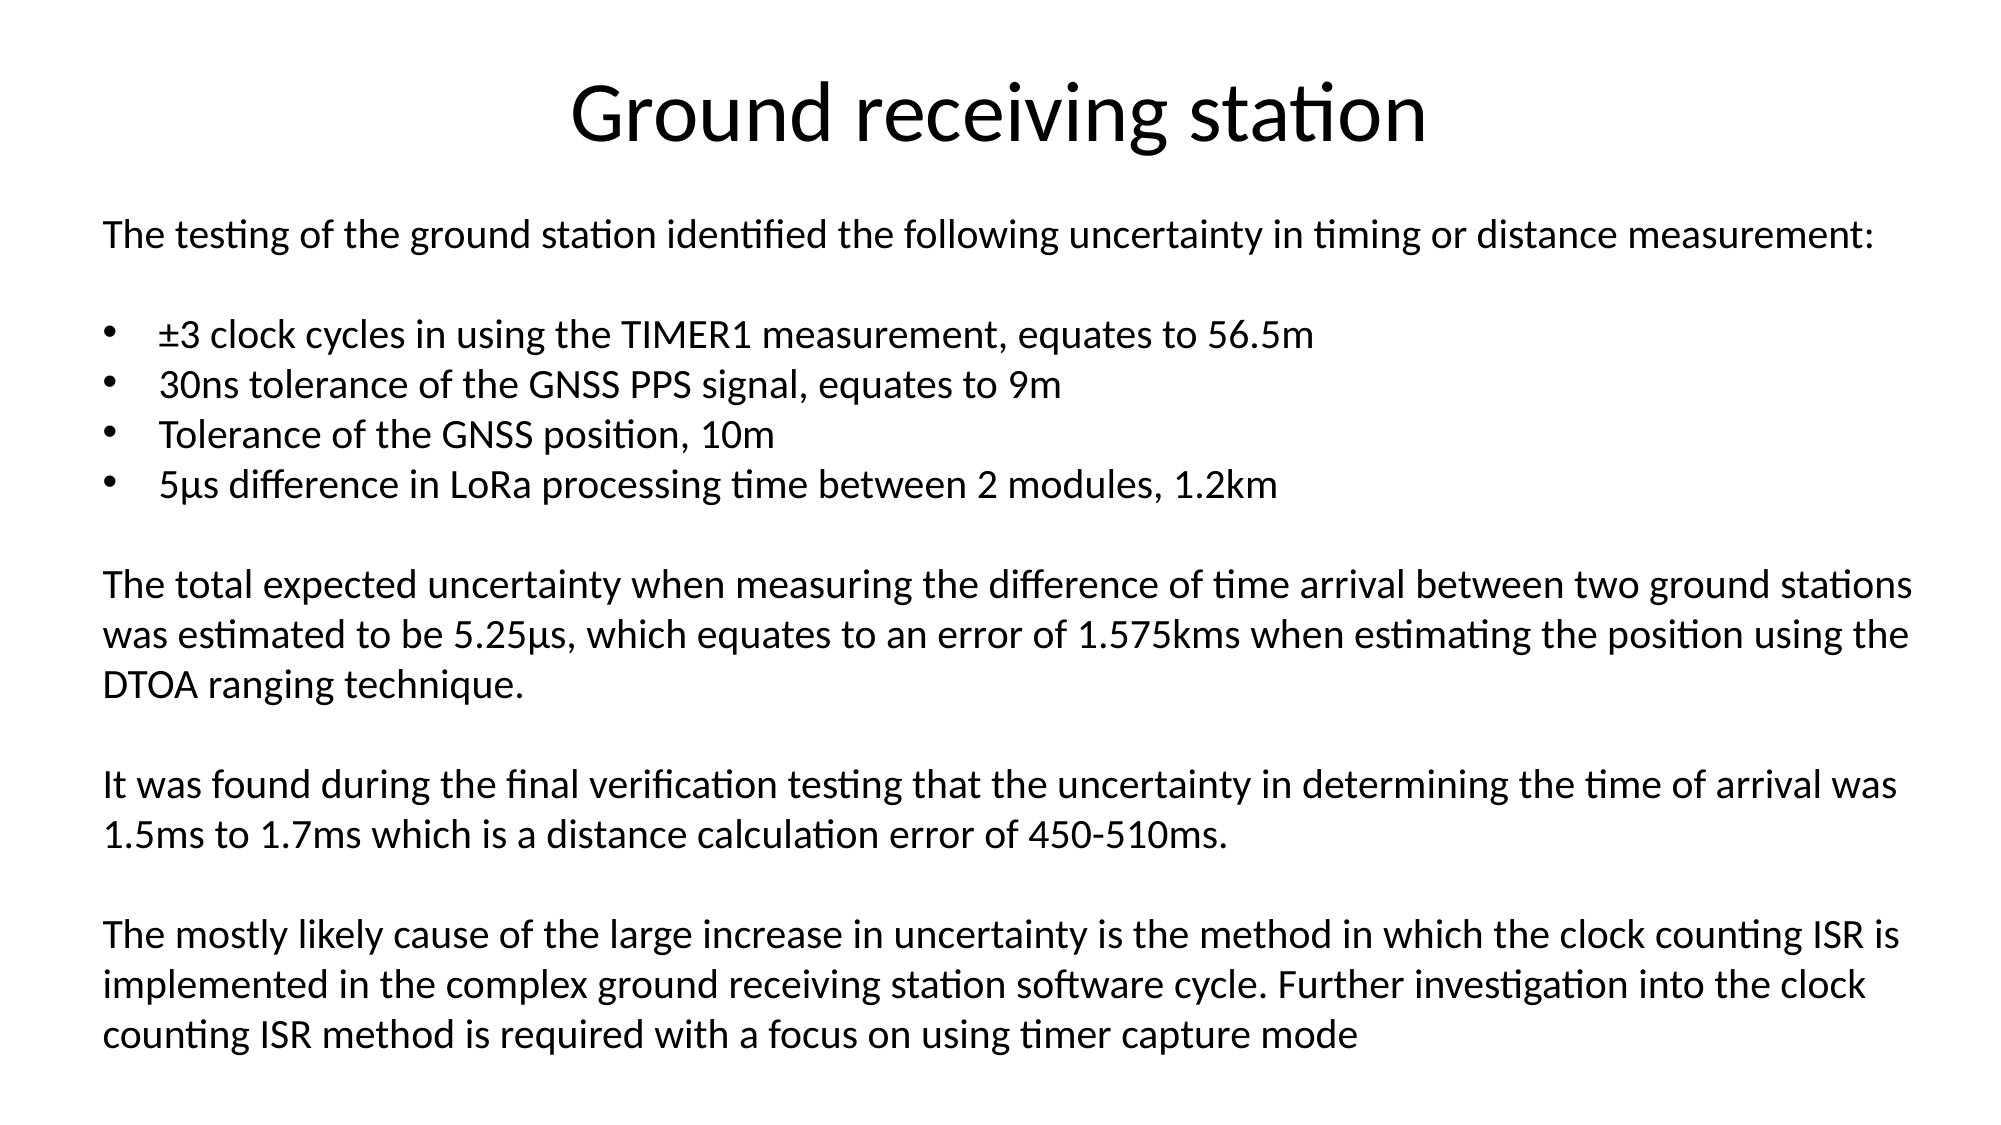

# Ground receiving station
The testing of the ground station identified the following uncertainty in timing or distance measurement:

±3 clock cycles in using the TIMER1 measurement, equates to 56.5m
30ns tolerance of the GNSS PPS signal, equates to 9m
Tolerance of the GNSS position, 10m
5µs difference in LoRa processing time between 2 modules, 1.2km

The total expected uncertainty when measuring the difference of time arrival between two ground stations was estimated to be 5.25µs, which equates to an error of 1.575kms when estimating the position using the DTOA ranging technique.

It was found during the final verification testing that the uncertainty in determining the time of arrival was 1.5ms to 1.7ms which is a distance calculation error of 450-510ms.

The mostly likely cause of the large increase in uncertainty is the method in which the clock counting ISR is implemented in the complex ground receiving station software cycle. Further investigation into the clock counting ISR method is required with a focus on using timer capture mode